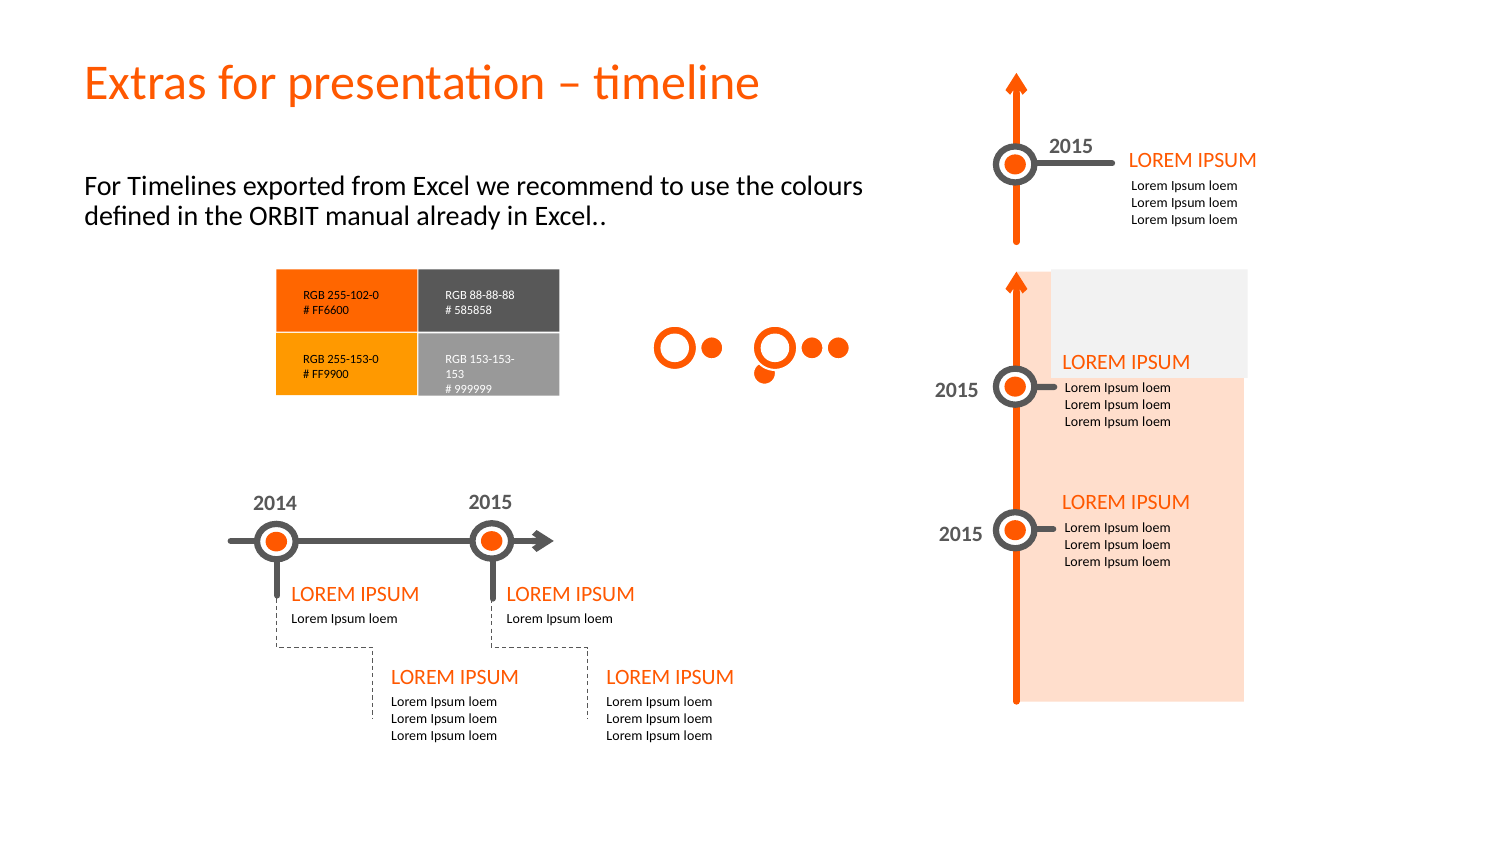

# Extras for presentation – timeline
2015
LOREM IPSUM

Lorem Ipsum loem
Lorem Ipsum loem
Lorem Ipsum loem

LOREM IPSUM
2015

Lorem Ipsum loem
Lorem Ipsum loem
Lorem Ipsum loem

LOREM IPSUM

2015
Lorem Ipsum loem
Lorem Ipsum loem
Lorem Ipsum loem

For Timelines exported from Excel we recommend to use the colours defined in the ORBIT manual already in Excel..

RGB 255-102-0
# FF6600
RGB 88-88-88
# 585858

RGB 255-153-0
# FF9900
RGB 153-153-153
# 999999

2015
2014

LOREM IPSUM
LOREM IPSUM
Lorem Ipsum loem
Lorem Ipsum loem
LOREM IPSUM
LOREM IPSUM
Lorem Ipsum loem
Lorem Ipsum loem
Lorem Ipsum loem

Lorem Ipsum loem
Lorem Ipsum loem
Lorem Ipsum loem